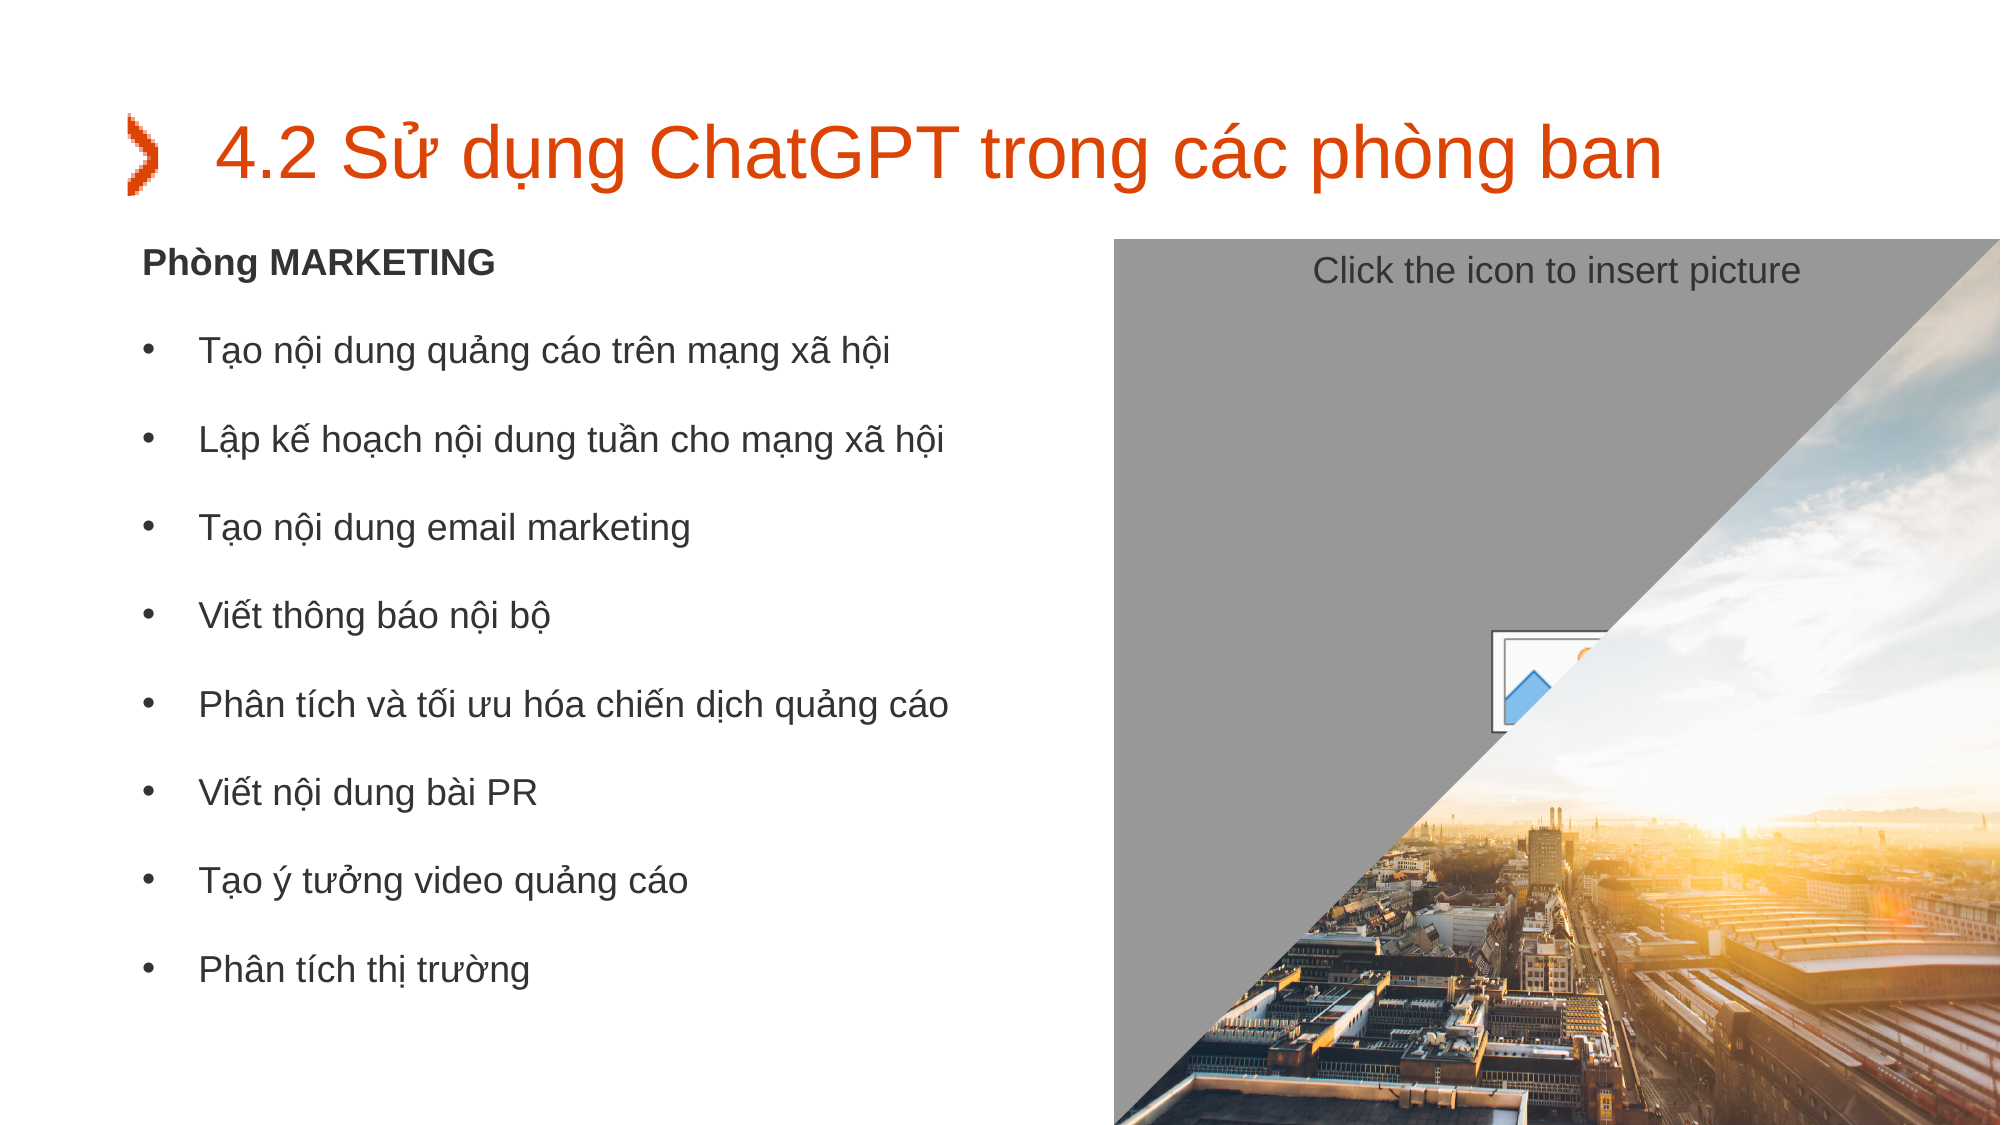

# 4.2 Sử dụng ChatGPT trong các phòng ban
Phòng MARKETING
Tạo nội dung quảng cáo trên mạng xã hội
Lập kế hoạch nội dung tuần cho mạng xã hội
Tạo nội dung email marketing
Viết thông báo nội bộ
Phân tích và tối ưu hóa chiến dịch quảng cáo
Viết nội dung bài PR
Tạo ý tưởng video quảng cáo
Phân tích thị trường

40